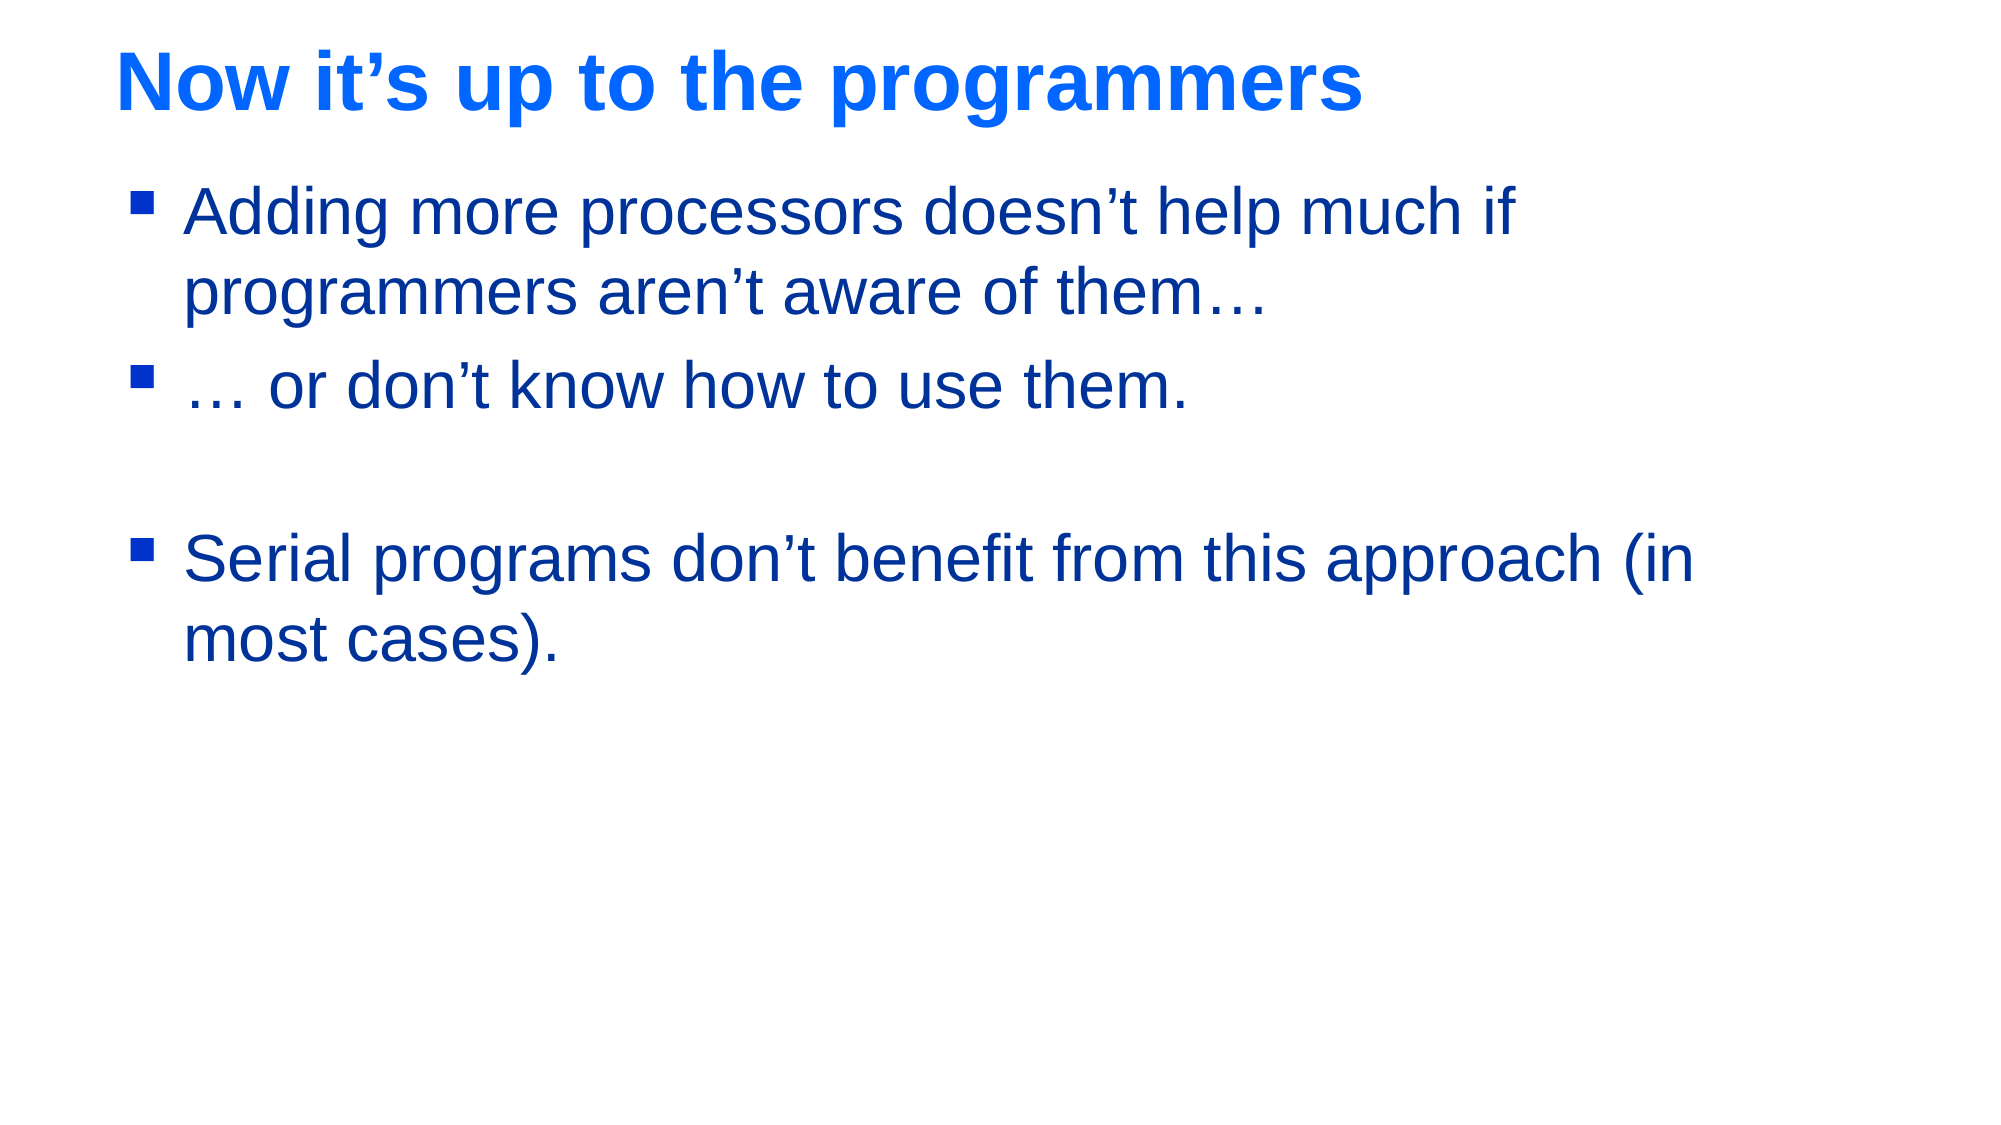

Now it’s up to the programmers
Adding more processors doesn’t help much if programmers aren’t aware of them…
… or don’t know how to use them.
Serial programs don’t benefit from this approach (in most cases).